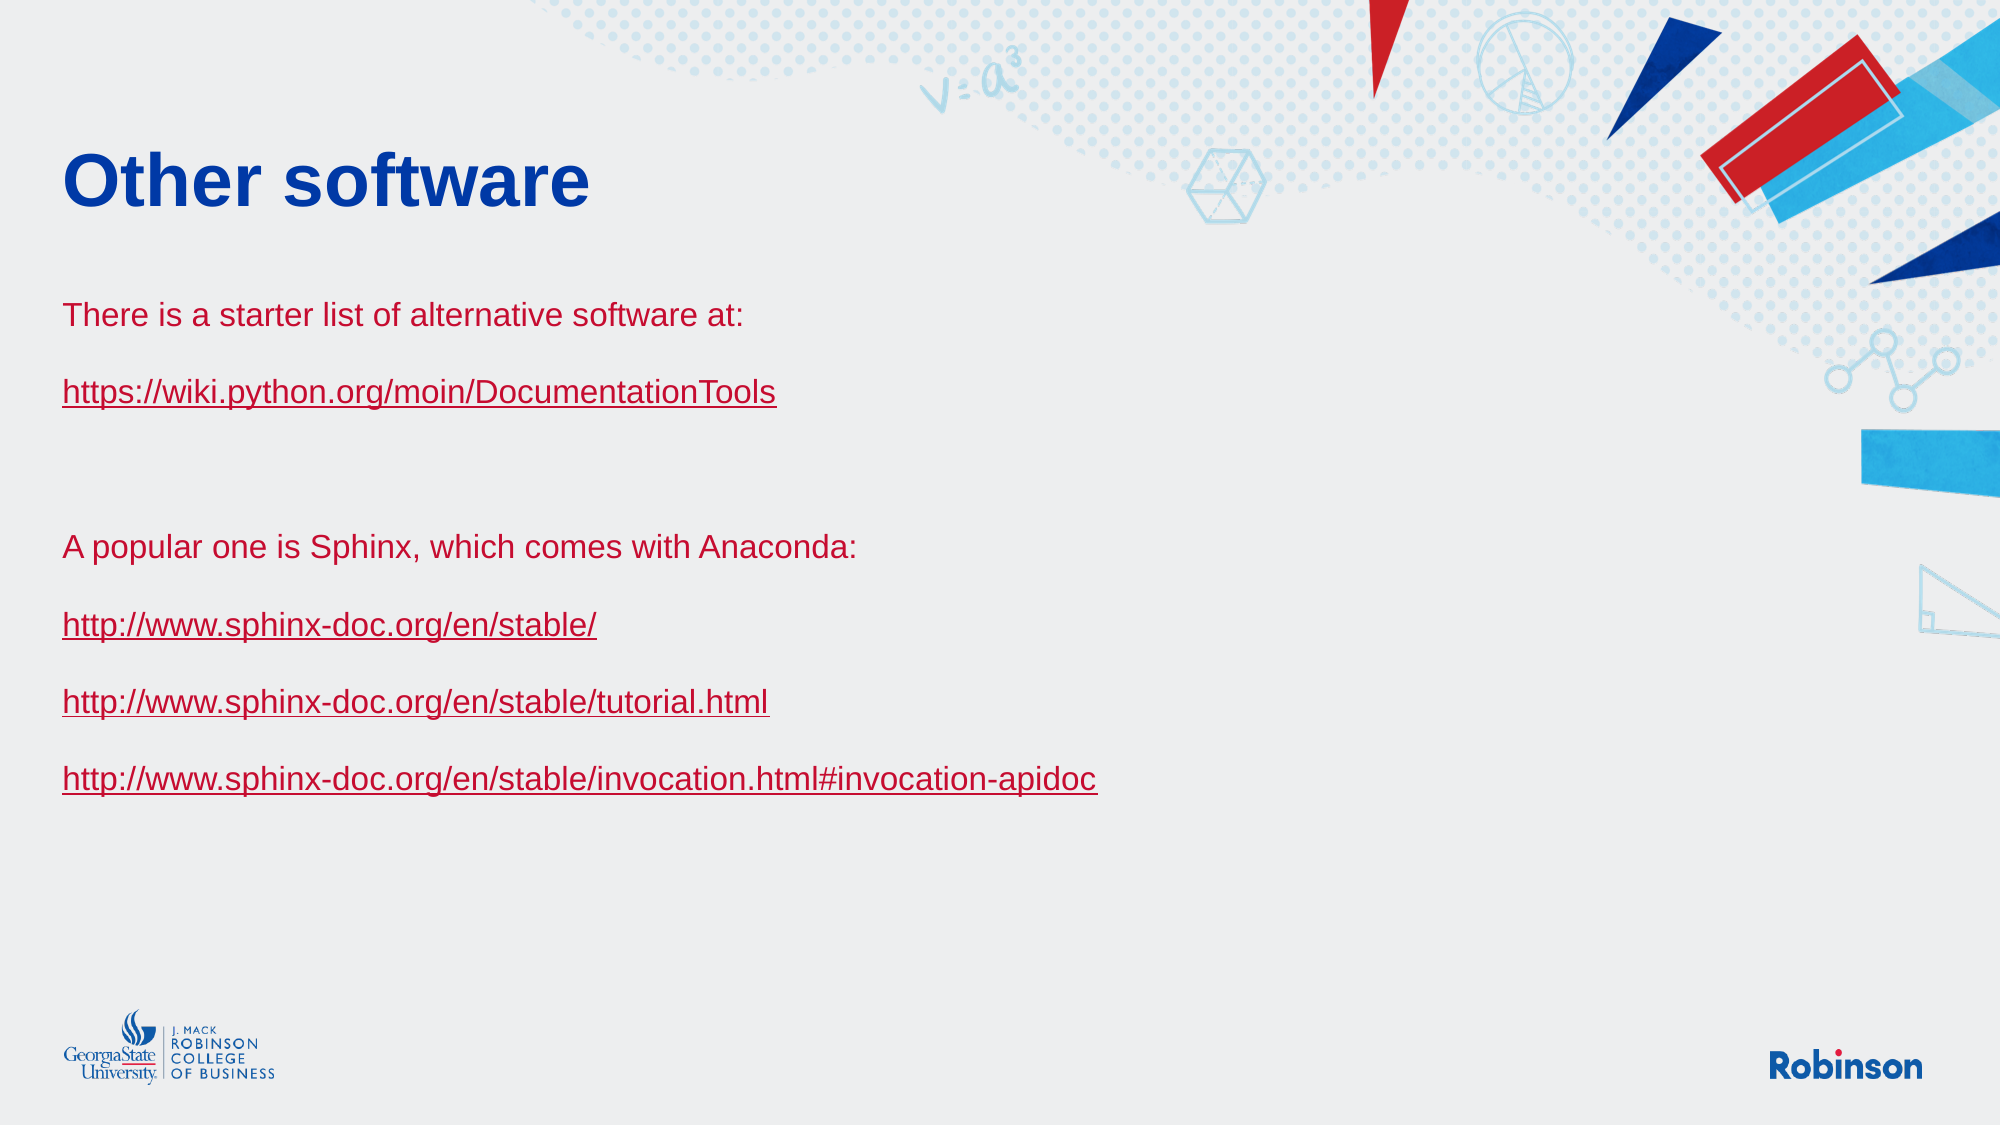

# Other software
There is a starter list of alternative software at:
https://wiki.python.org/moin/DocumentationTools

A popular one is Sphinx, which comes with Anaconda:
http://www.sphinx-doc.org/en/stable/
http://www.sphinx-doc.org/en/stable/tutorial.html
http://www.sphinx-doc.org/en/stable/invocation.html#invocation-apidoc